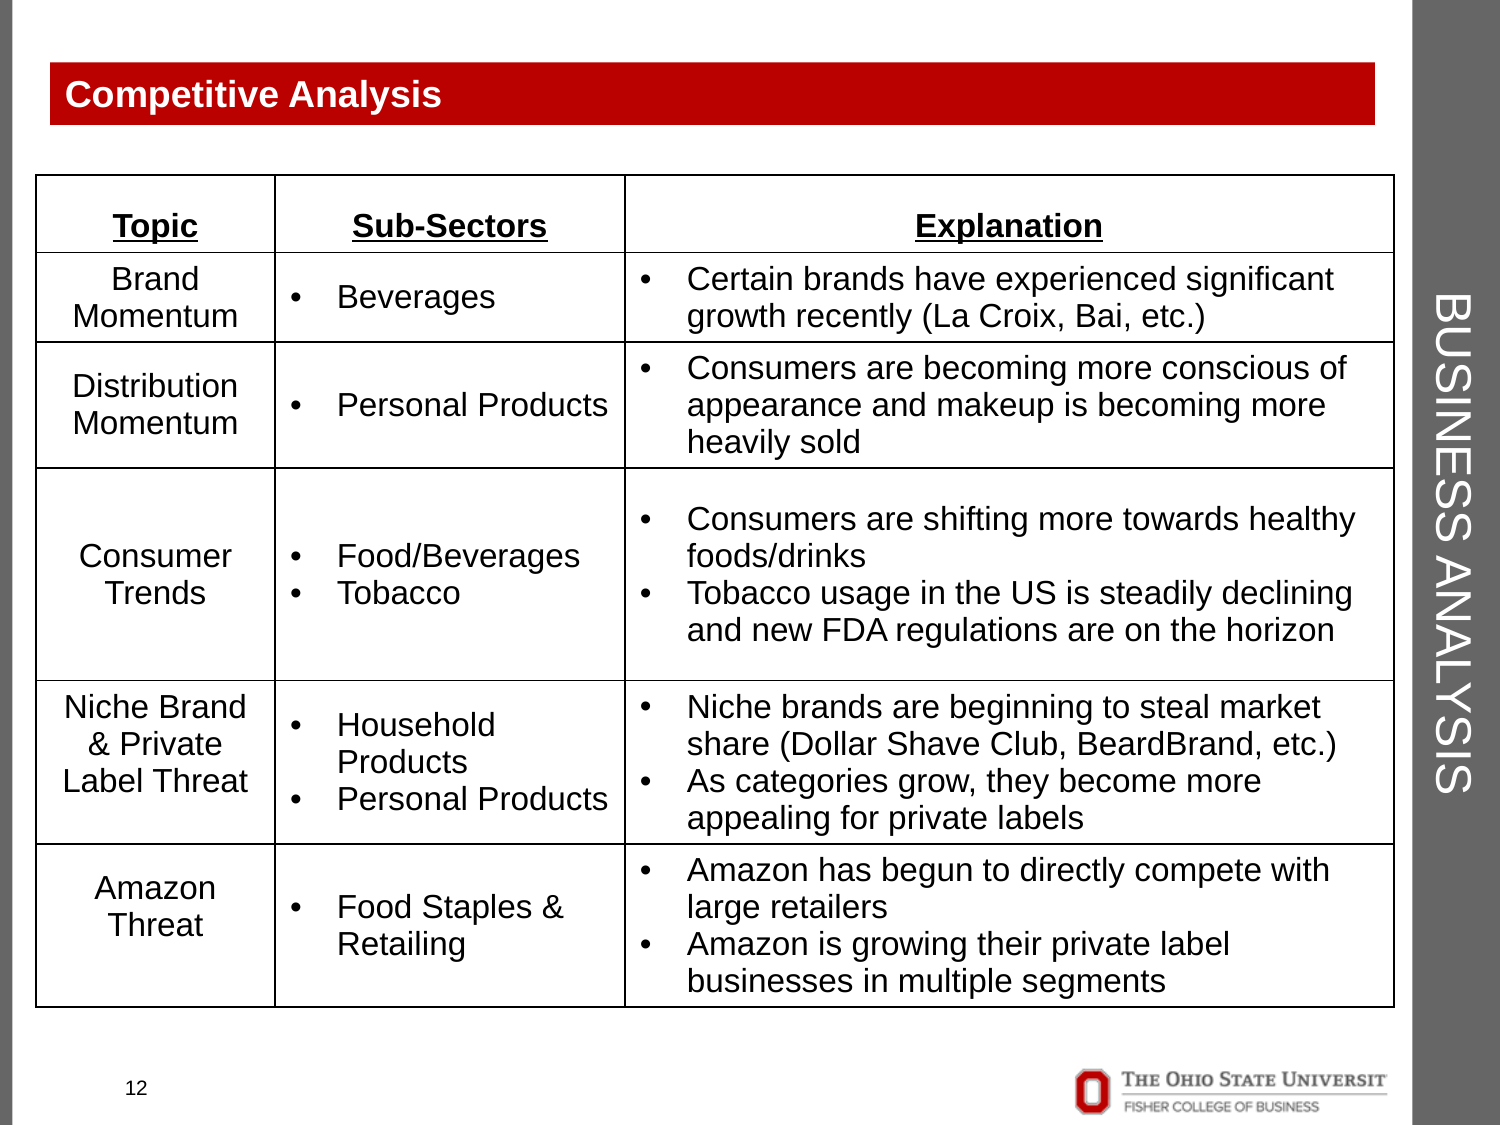

Competitive Analysis
# Business Analysis
| Topic | Sub-Sectors | Explanation |
| --- | --- | --- |
| Brand Momentum | Beverages | Certain brands have experienced significant growth recently (La Croix, Bai, etc.) |
| Distribution Momentum | Personal Products | Consumers are becoming more conscious of appearance and makeup is becoming more heavily sold |
| Consumer Trends | Food/Beverages Tobacco | Consumers are shifting more towards healthy foods/drinks Tobacco usage in the US is steadily declining and new FDA regulations are on the horizon |
| Niche Brand & Private Label Threat | Household Products Personal Products | Niche brands are beginning to steal market share (Dollar Shave Club, BeardBrand, etc.) As categories grow, they become more appealing for private labels |
| Amazon Threat | Food Staples & Retailing | Amazon has begun to directly compete with large retailers Amazon is growing their private label businesses in multiple segments |
12